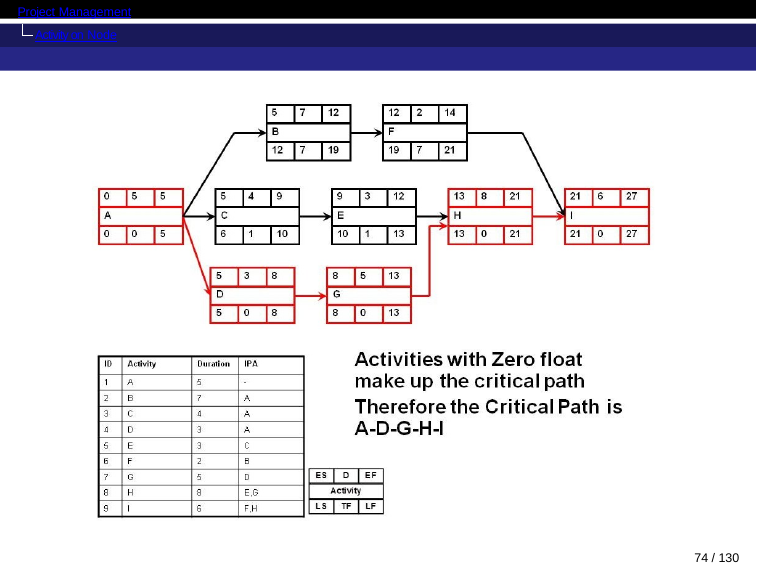

Project Management

Activity on Node

74 / 130